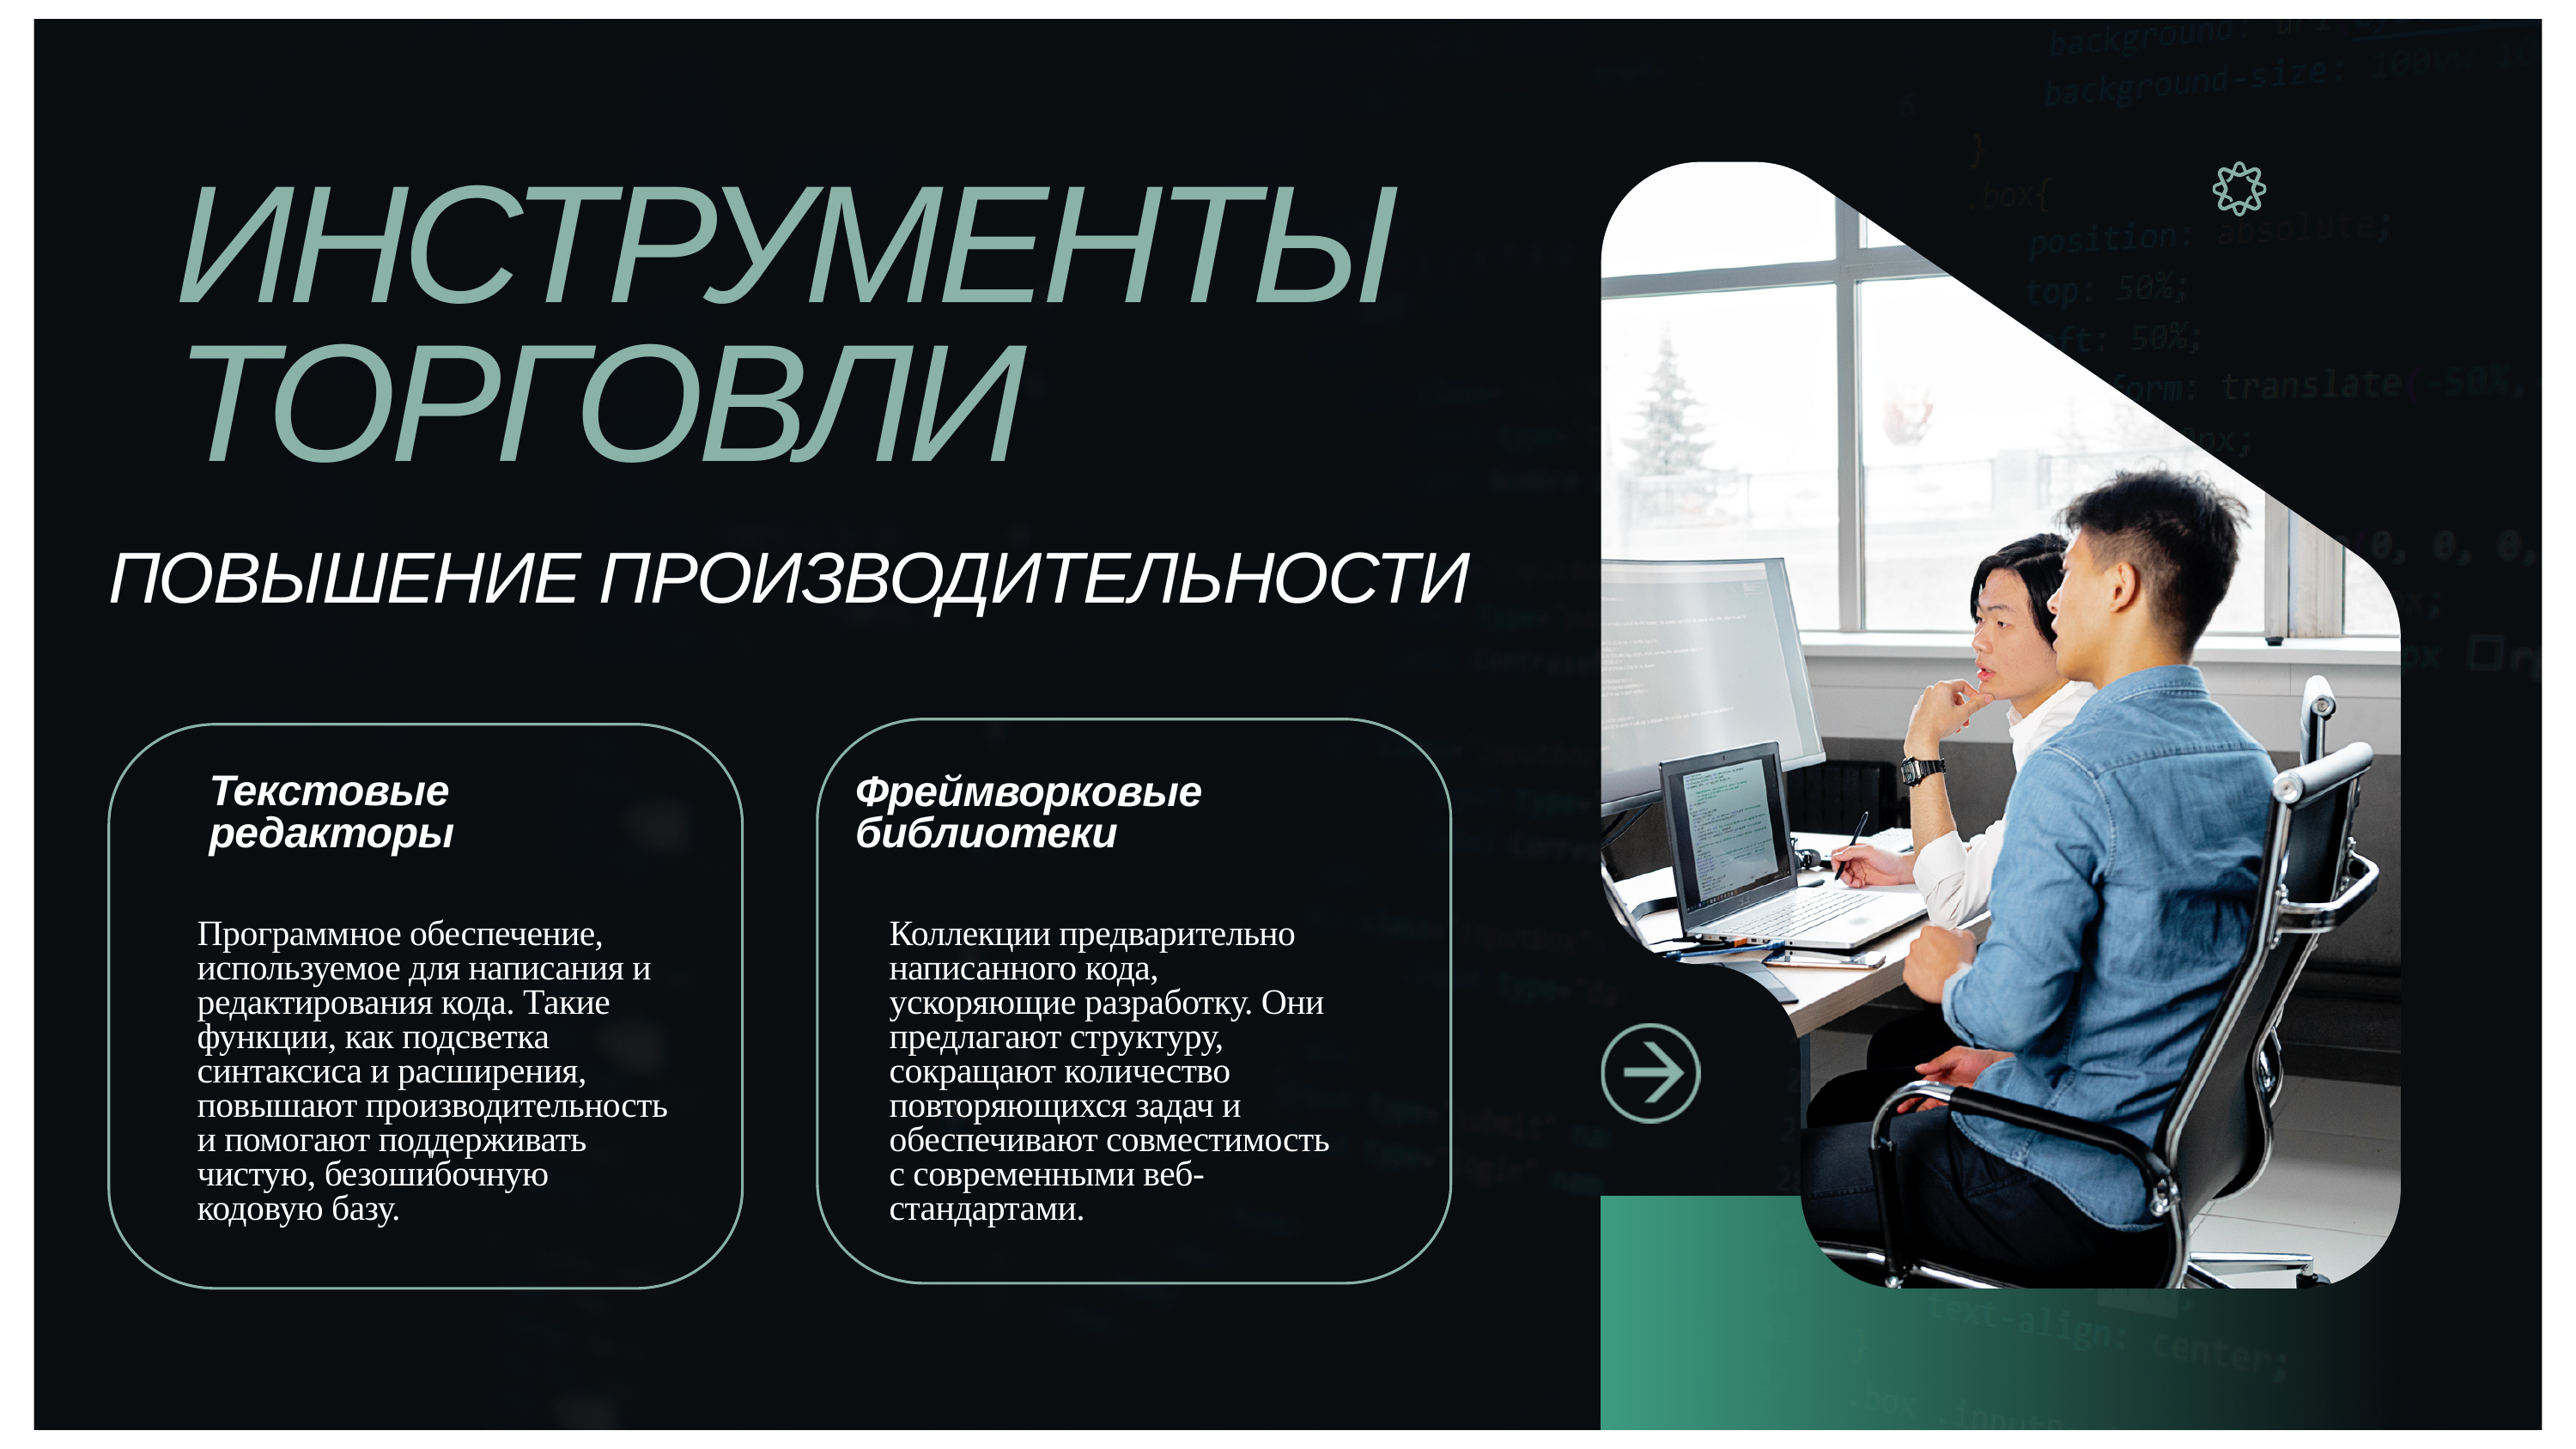

Ароввай Индастриз

ИНСТРУМЕНТЫ ТОРГОВЛИ
ПОВЫШЕНИЕ ПРОИЗВОДИТЕЛЬНОСТИ

Текстовые редакторы
Фреймворковые библиотеки

Программное обеспечение, используемое для написания и редактирования кода. Такие функции, как подсветка синтаксиса и расширения, повышают производительность и помогают поддерживать чистую, безошибочную кодовую базу.
Коллекции предварительно написанного кода, ускоряющие разработку. Они предлагают структуру, сокращают количество повторяющихся задач и обеспечивают совместимость с современными веб-стандартами.